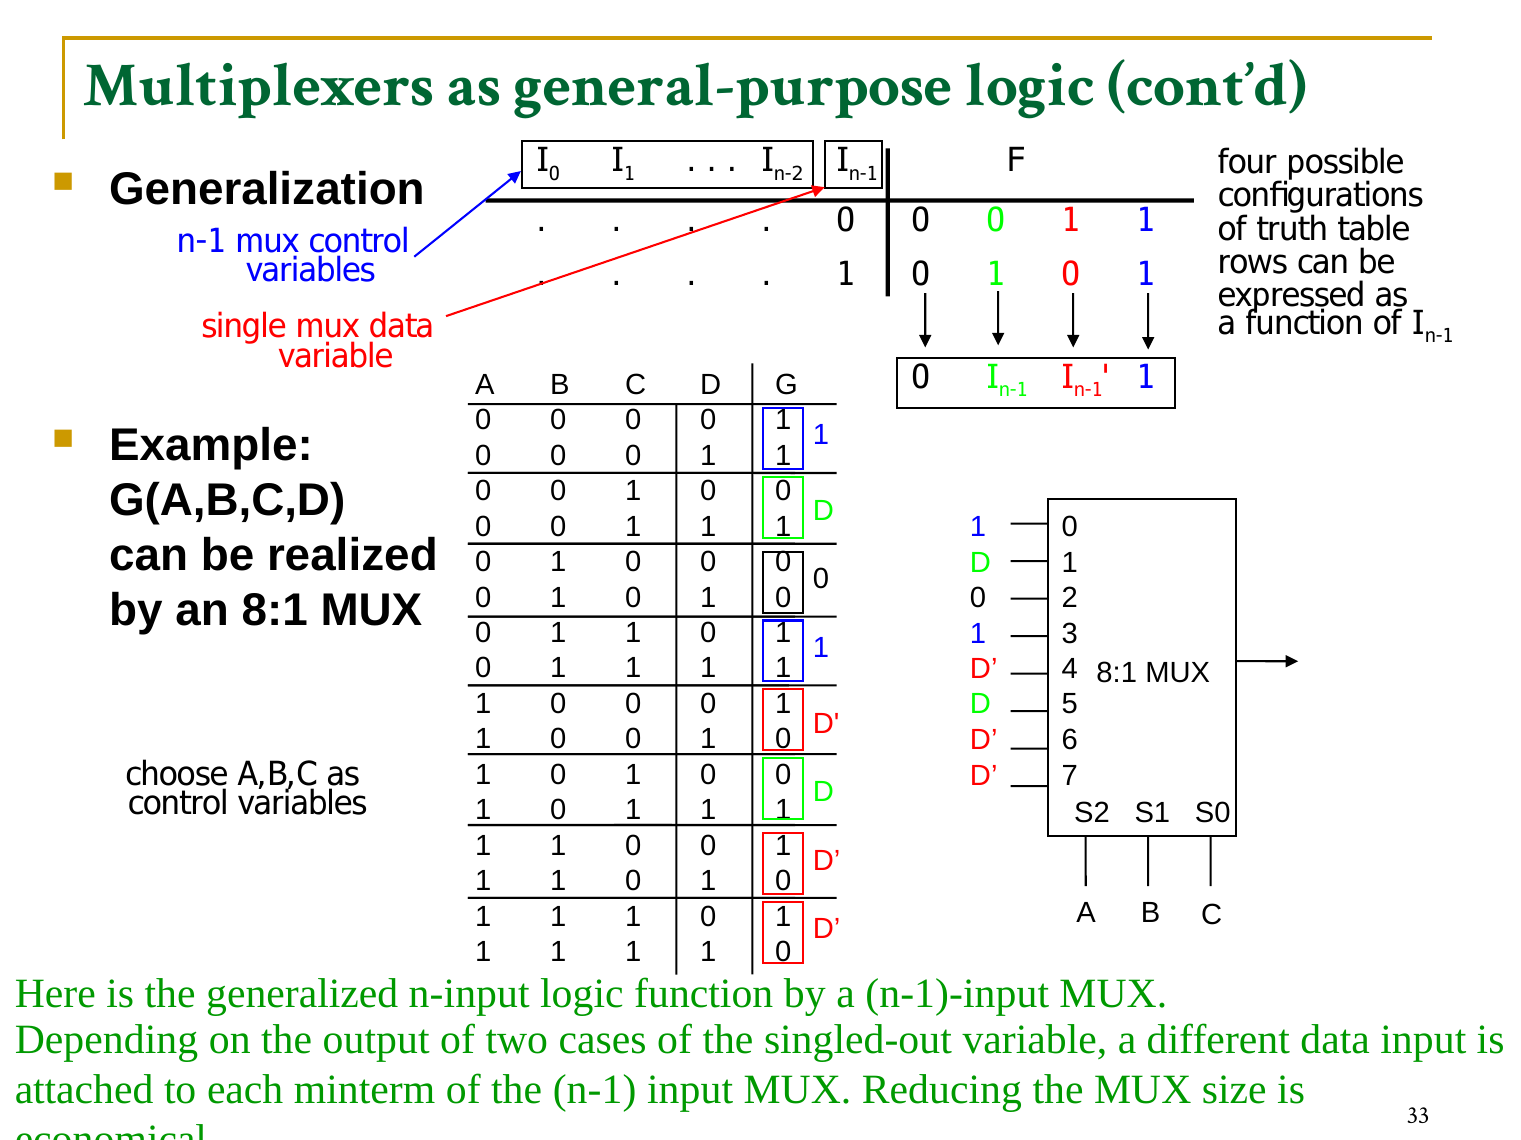

# Multiplexers as general-purpose logic (cont’d)
I0	I1	. . .	In-2	In-1		  F
.	.	.	.	0	0	0	1	1
.	.	.	.	1	0	1	0	1
					0	In-1	In-1'	1

four possible
configurations
of truth table
rows can be
expressed as
a function of In-1

Generalization

Example:
G(A,B,C,D)
can be realized
by an 8:1 MUX

n-1 mux control
variables
single mux data
variable

A	B	C	D	G
0	0	0	0	1
0	0	0	1	1
0	0	1	0	0
0	0	1	1	1
0	1	0	0	0
0	1	0	1	0
0	1	1	0	1
0	1	1	1	1
1	0	0	0	1
1	0	0	1	0
1	0	1	0	0
1	0	1	1	1
1	1	0	0	1
1	1	0	1	0
1	1	1	0	1
1	1	1	1	0

1
D
0
1
D'
D
D’
D’

1
D
0
1
D’
D
D’
D’
0
1
2
3
4
5
6
7

8:1 MUX

S2
S1
S0

A
B
C
choose A,B,C as
control variables
Here is the generalized n-input logic function by a (n-1)-input MUX.
Depending on the output of two cases of the singled-out variable, a different data input is attached to each minterm of the (n-1) input MUX. Reducing the MUX size is economical.
33